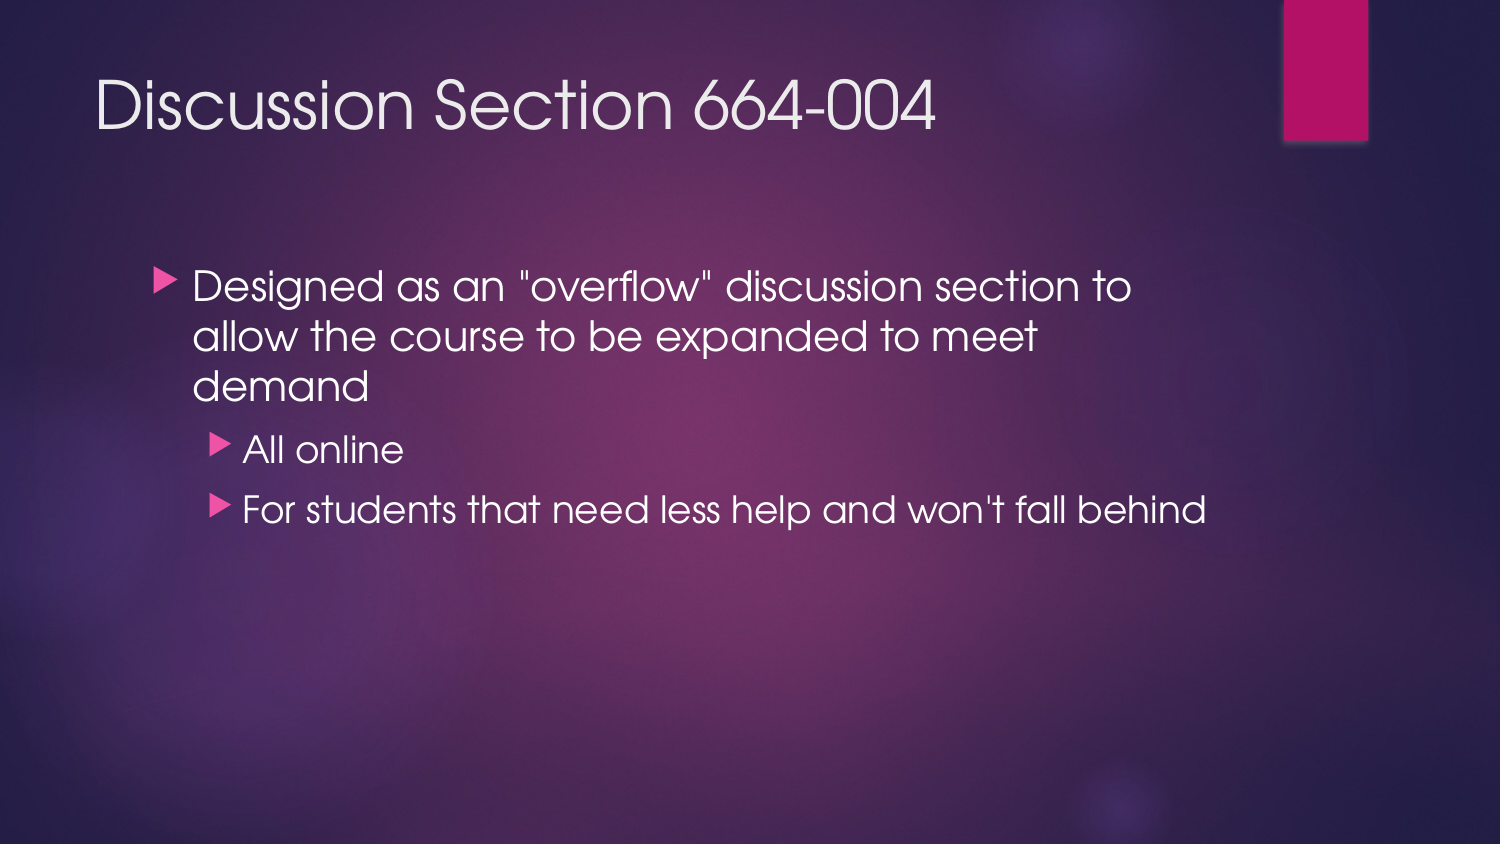

# Discussion Section 664-004
Designed as an "overflow" discussion section to allow the course to be expanded to meet demand
All online
For students that need less help and won't fall behind